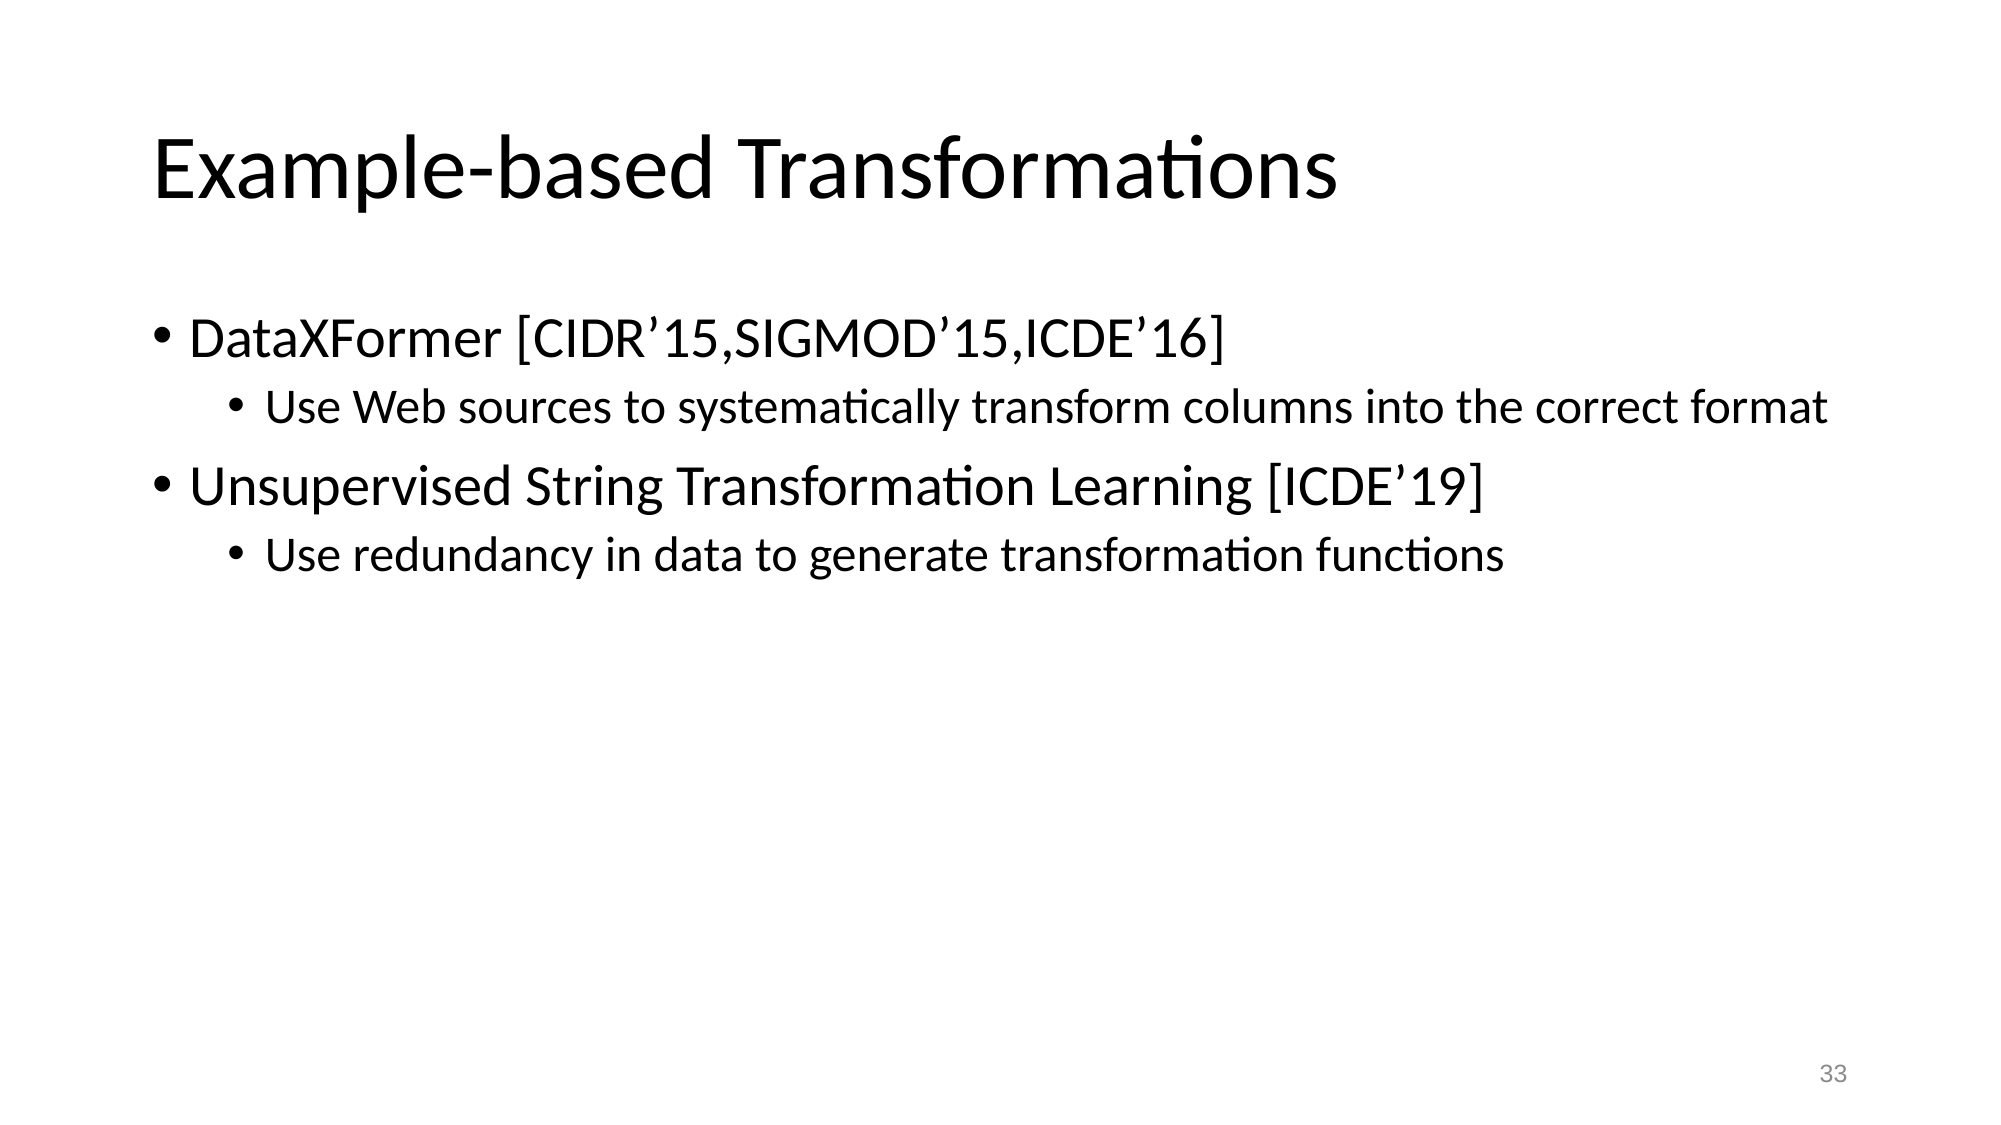

# Example-based Transformations
DataXFormer [CIDR’15,SIGMOD’15,ICDE’16]
Use Web sources to systematically transform columns into the correct format
Unsupervised String Transformation Learning [ICDE’19]
Use redundancy in data to generate transformation functions
33